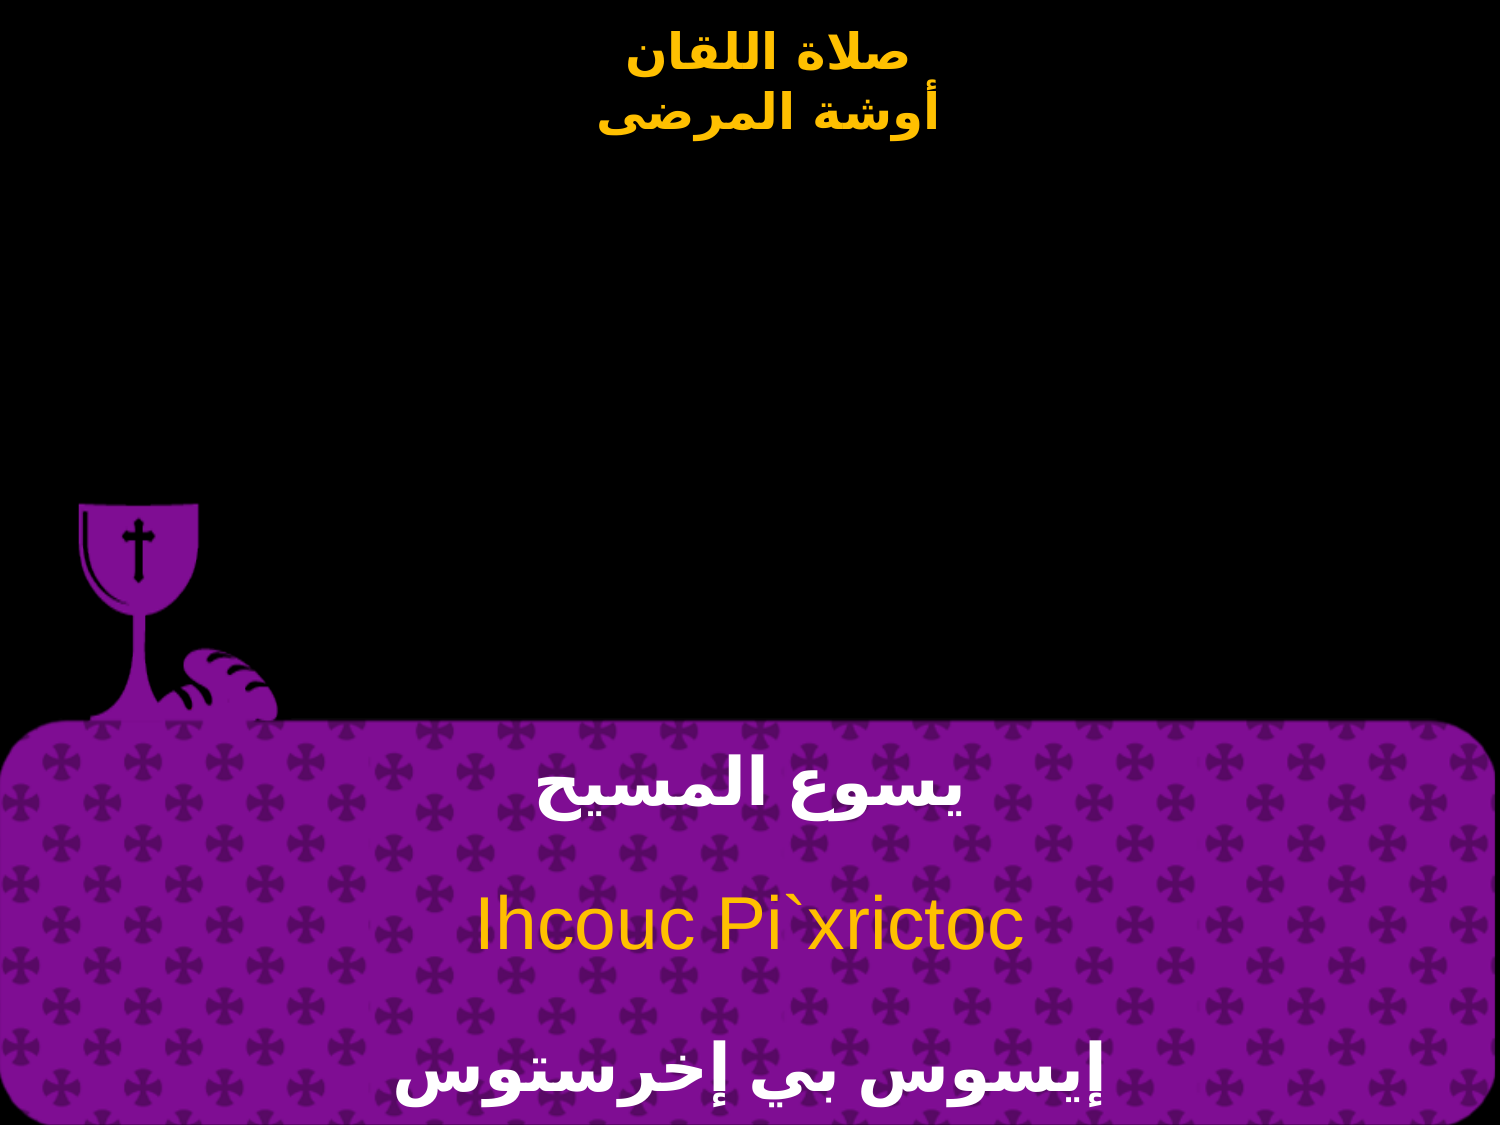

# يسوع المسيح
Ihcouc Pi`xrictoc
إيسوس بي إخرستوس